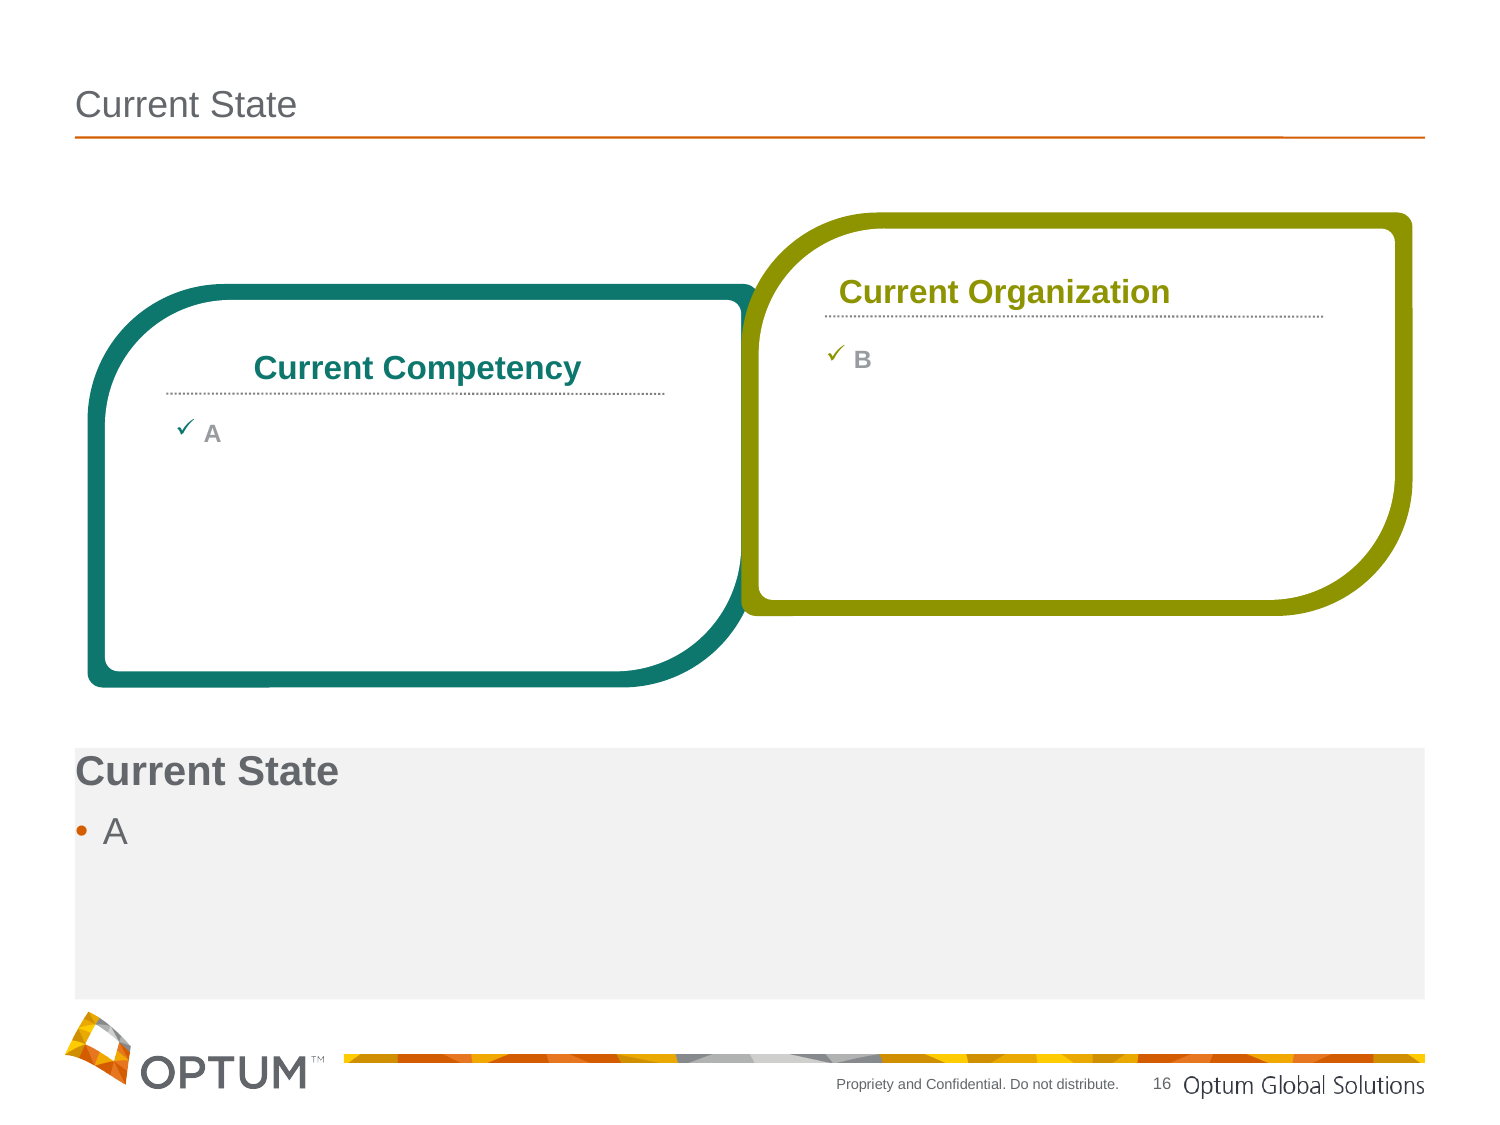

# Current State

Current Organization
B

Current Competency
A
Current State
A
16